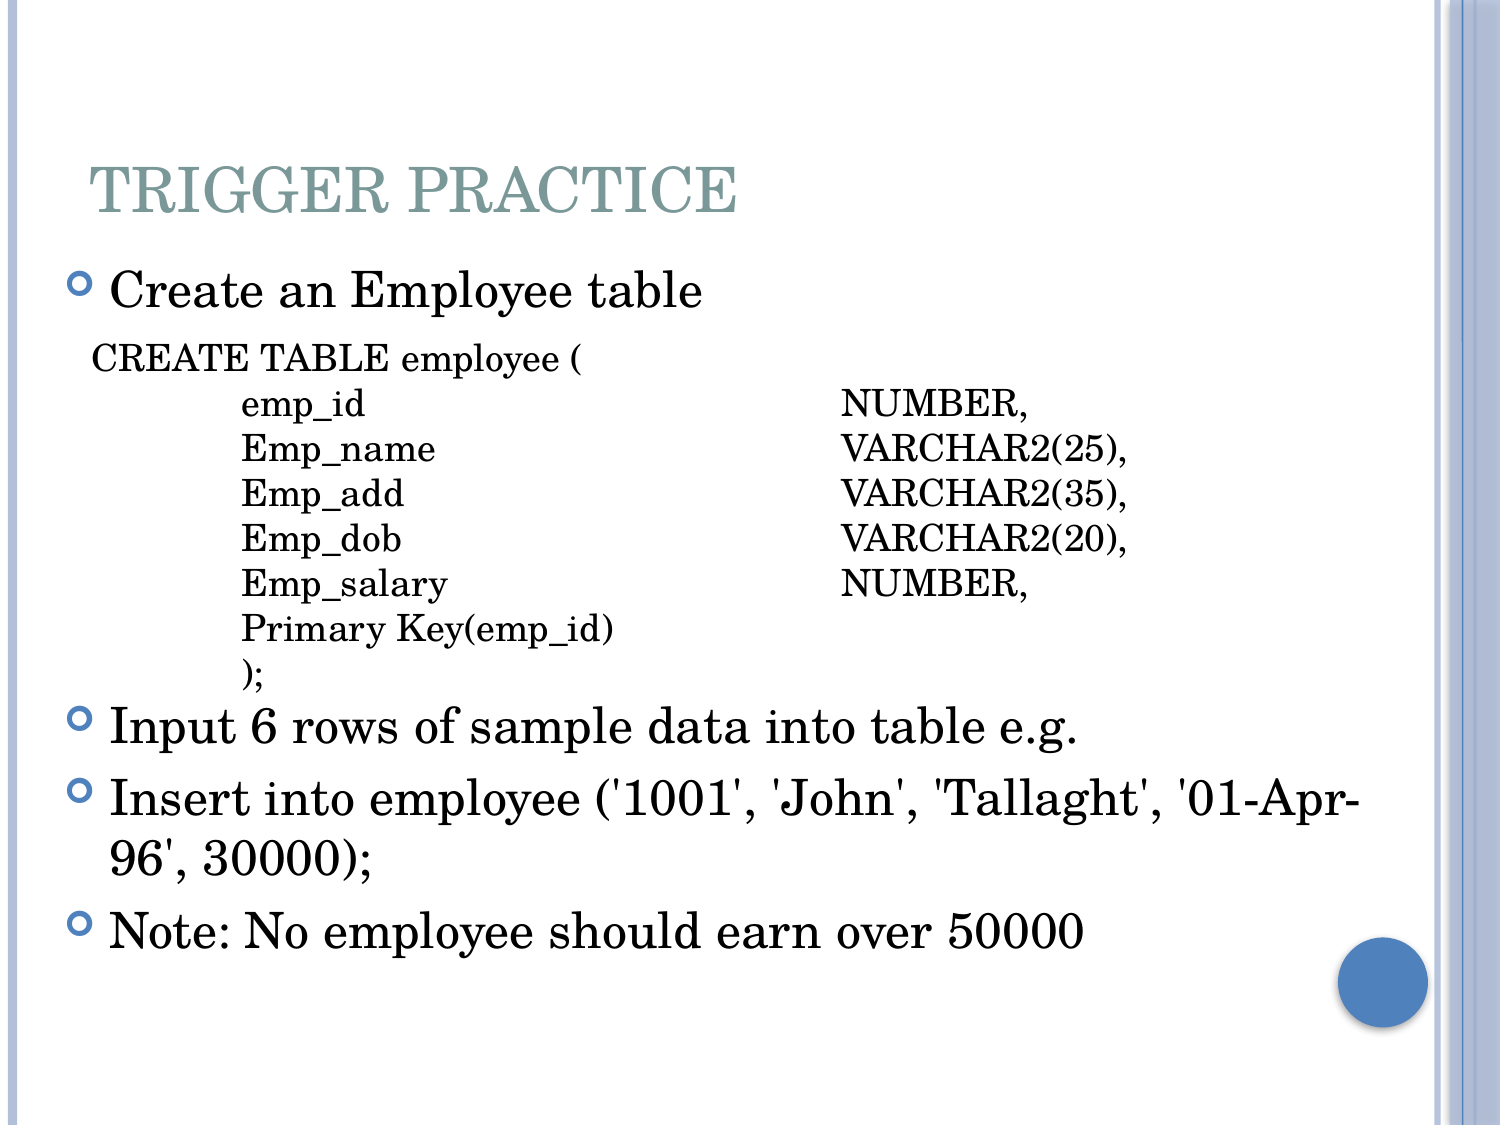

# Trigger Practice
Create an Employee table

Input 6 rows of sample data into table e.g.
Insert into employee ('1001', 'John', 'Tallaght', '01-Apr-96', 30000);
Note: No employee should earn over 50000
CREATE TABLE employee (
	emp_id				NUMBER,
	Emp_name			VARCHAR2(25),
	Emp_add			VARCHAR2(35),
	Emp_dob			VARCHAR2(20),
	Emp_salary			NUMBER,
	Primary Key(emp_id)
	);